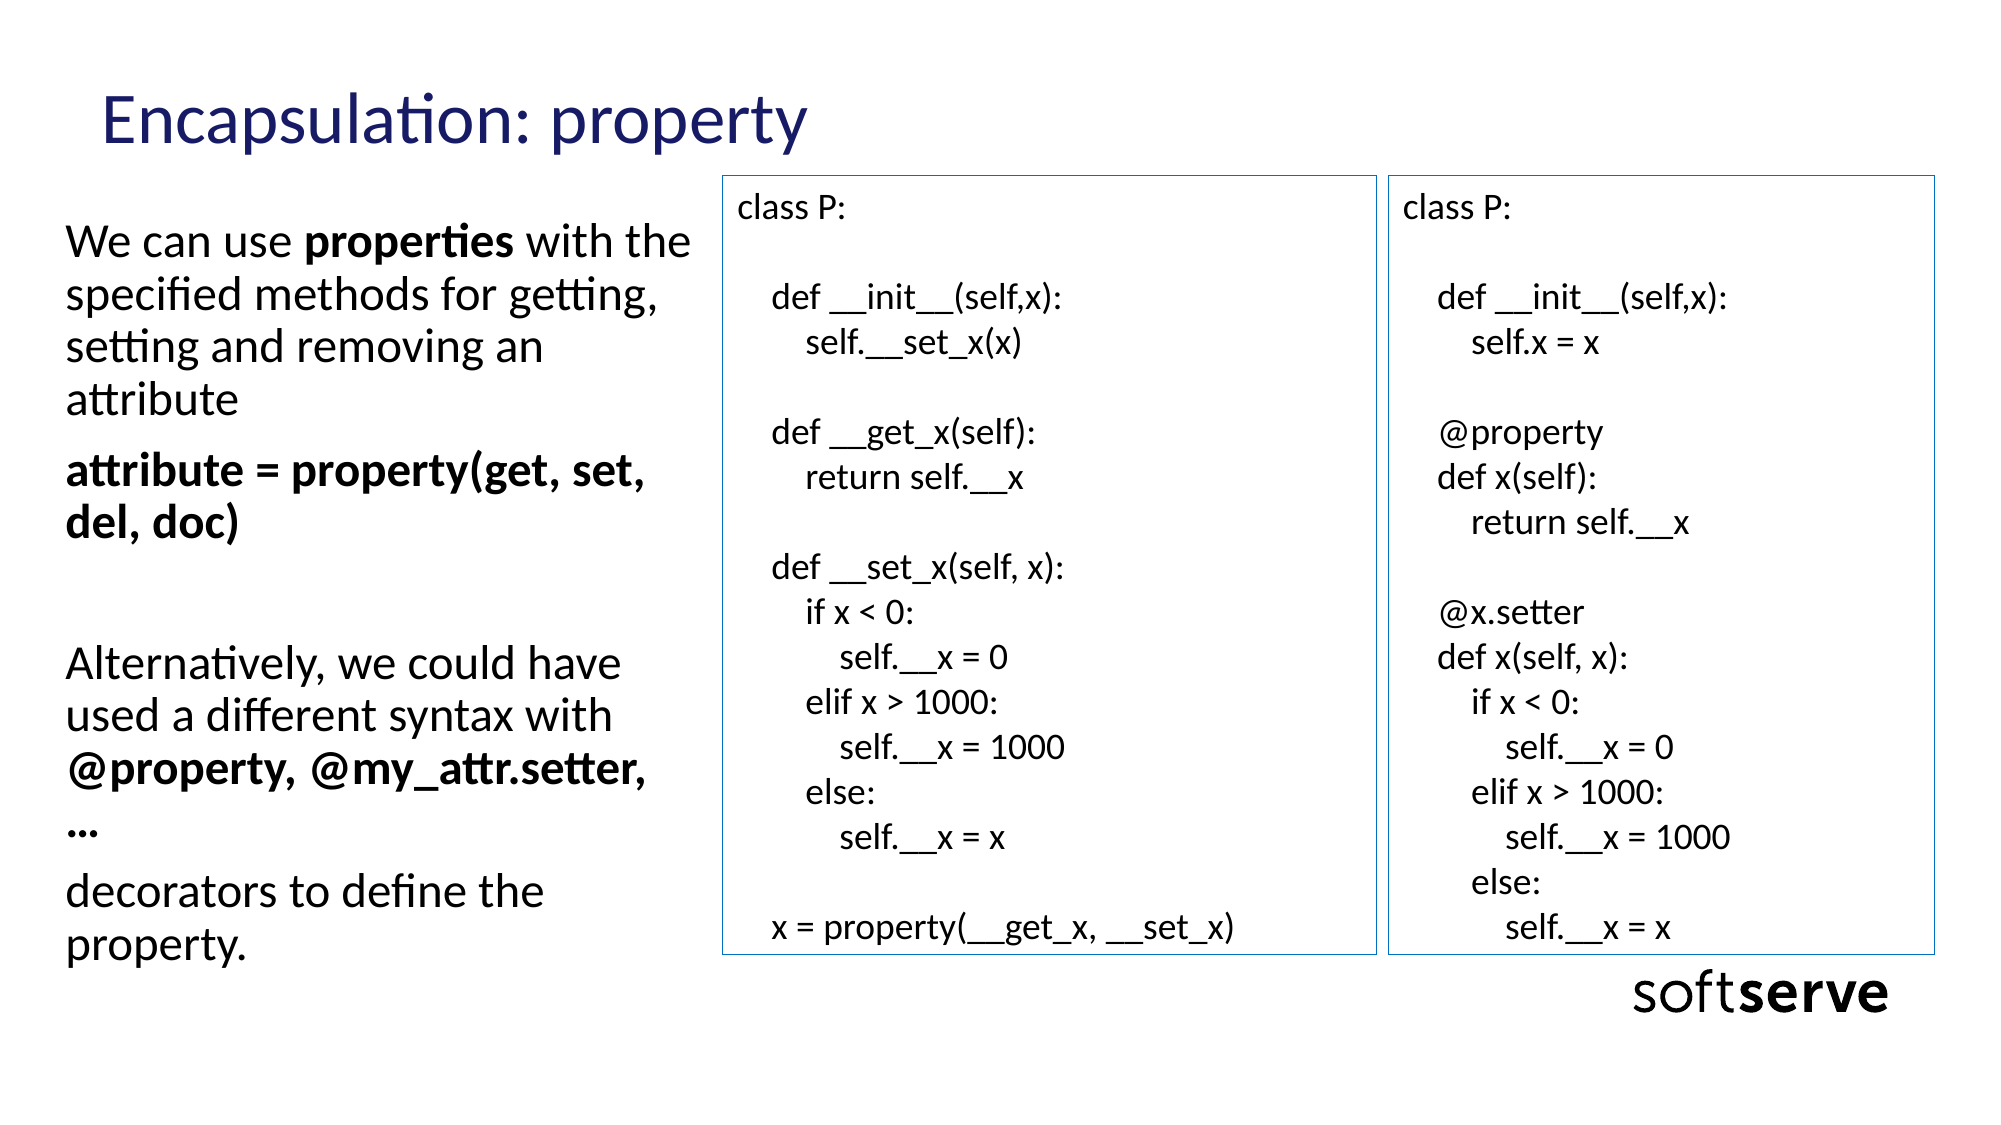

# Encapsulation: property
class P:

    def __init__(self,x):
        self.__set_x(x)

    def __get_x(self):
        return self.__x

    def __set_x(self, x):
        if x < 0:
            self.__x = 0
        elif x > 1000:
            self.__x = 1000
        else:
            self.__x = x

    x = property(__get_x, __set_x)
class P:

    def __init__(self,x):
        self.x = x

    @property
    def x(self):
        return self.__x

    @x.setter
    def x(self, x):
        if x < 0:
            self.__x = 0
        elif x > 1000:
            self.__x = 1000
        else:
            self.__x = x
We can use properties with the specified methods for getting, setting and removing an attribute
attribute = property(get, set, del, doc)

Alternatively, we could have used a different syntax with @property, @my_attr.setter,  …
decorators to define the property.